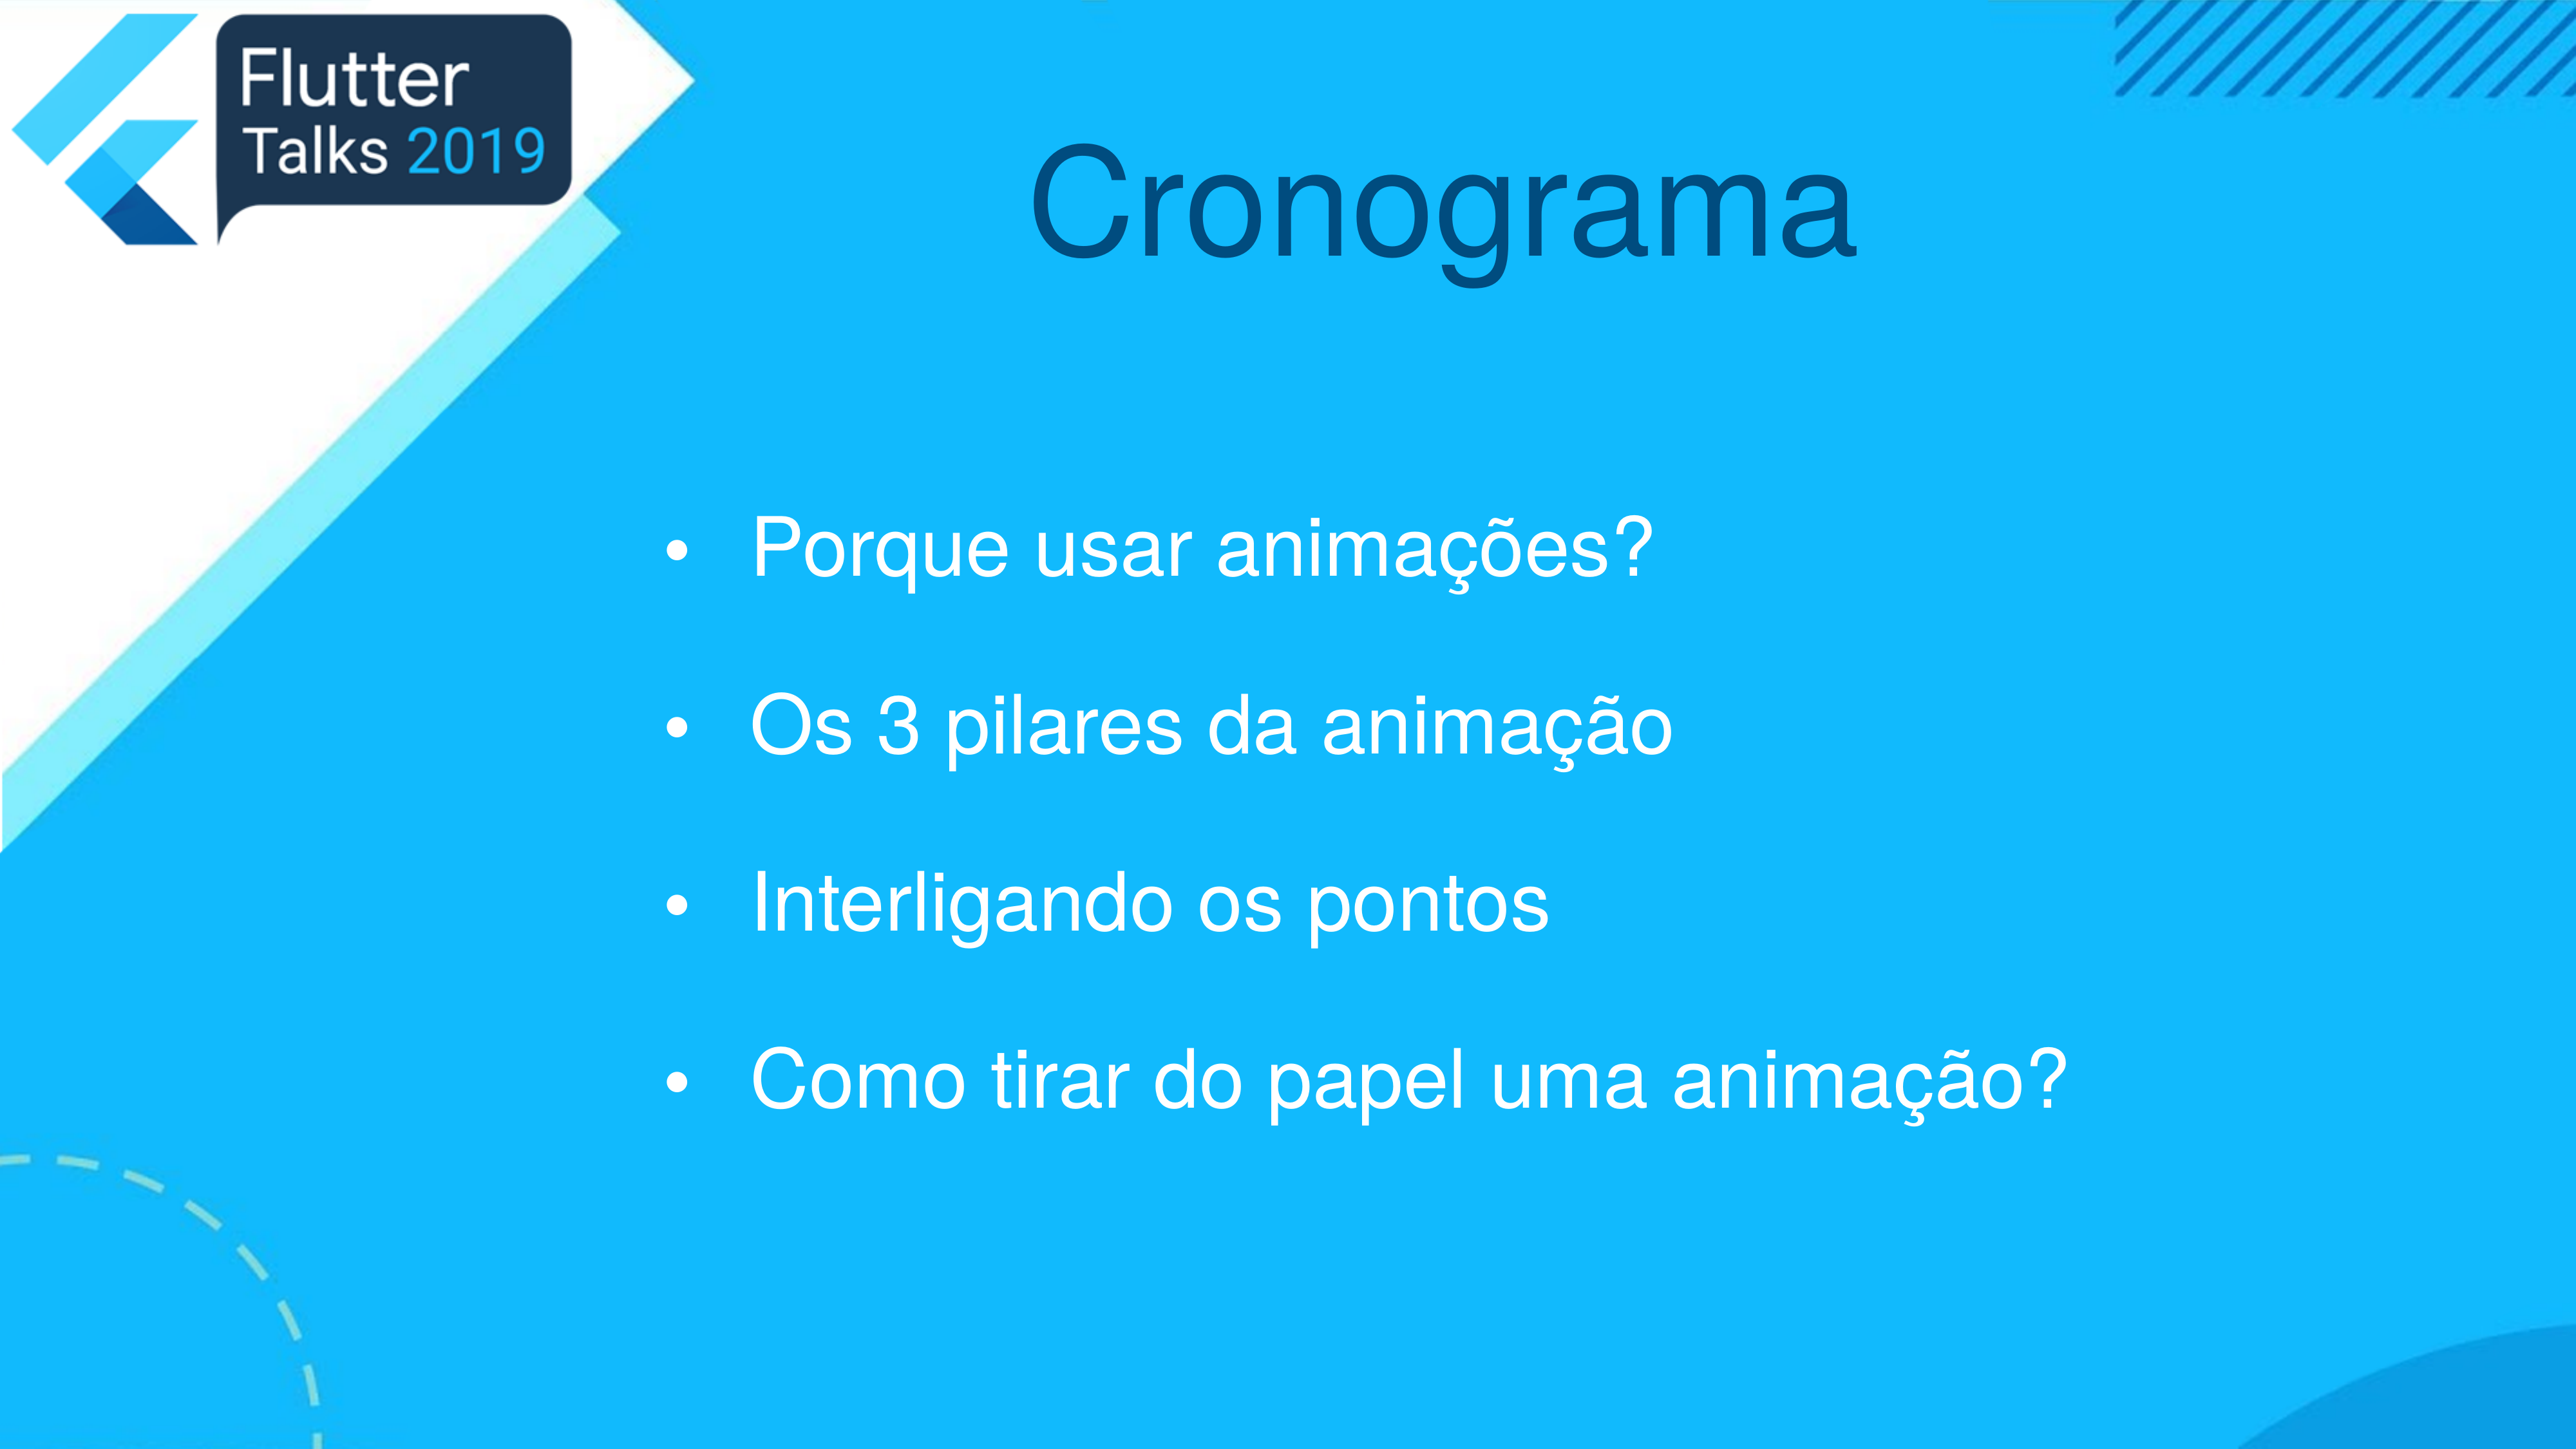

# Cronograma
 Porque usar animações?
 Os 3 pilares da animação
 Interligando os pontos
 Como tirar do papel uma animação?